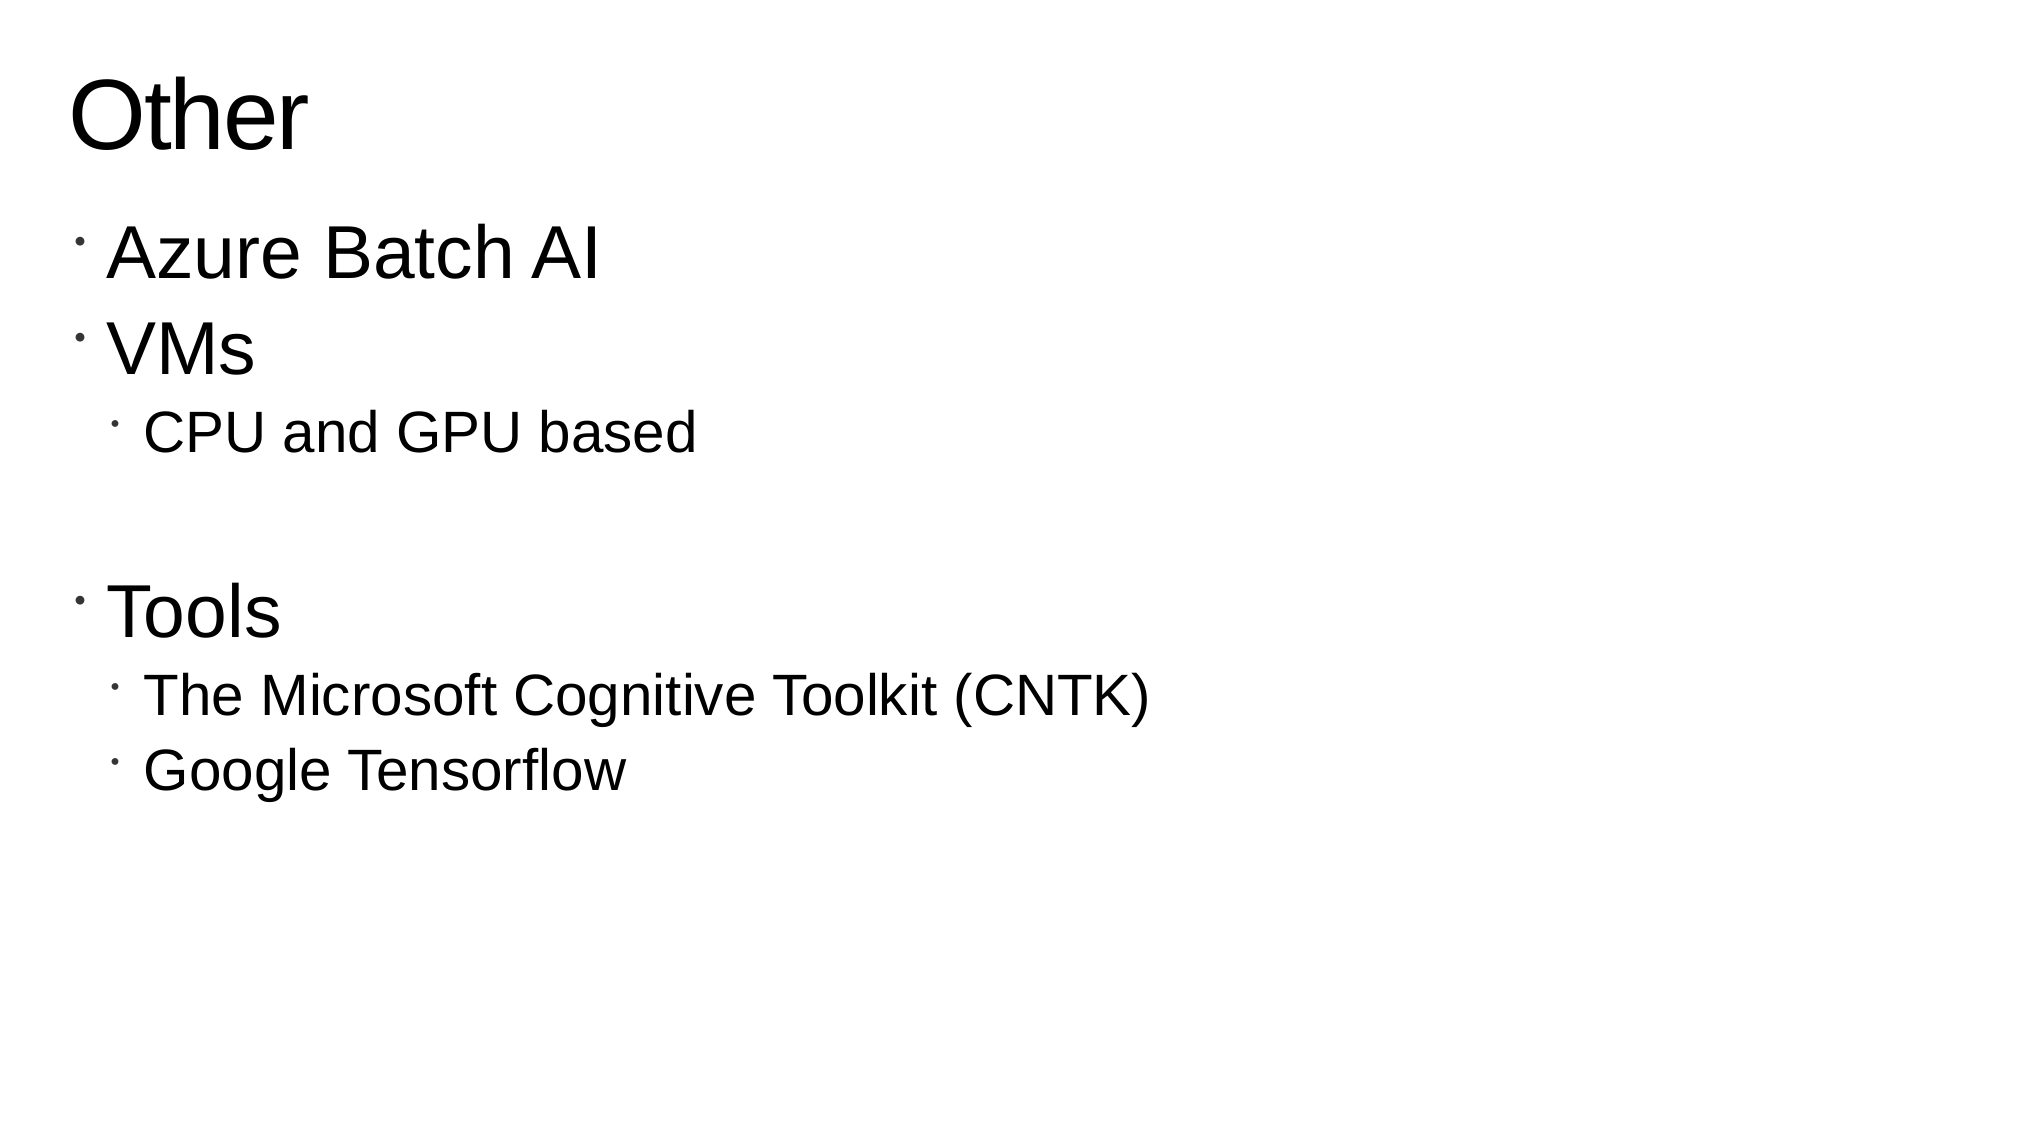

# Other
Azure Batch AI
VMs
CPU and GPU based

Tools
The Microsoft Cognitive Toolkit (CNTK)
Google Tensorflow